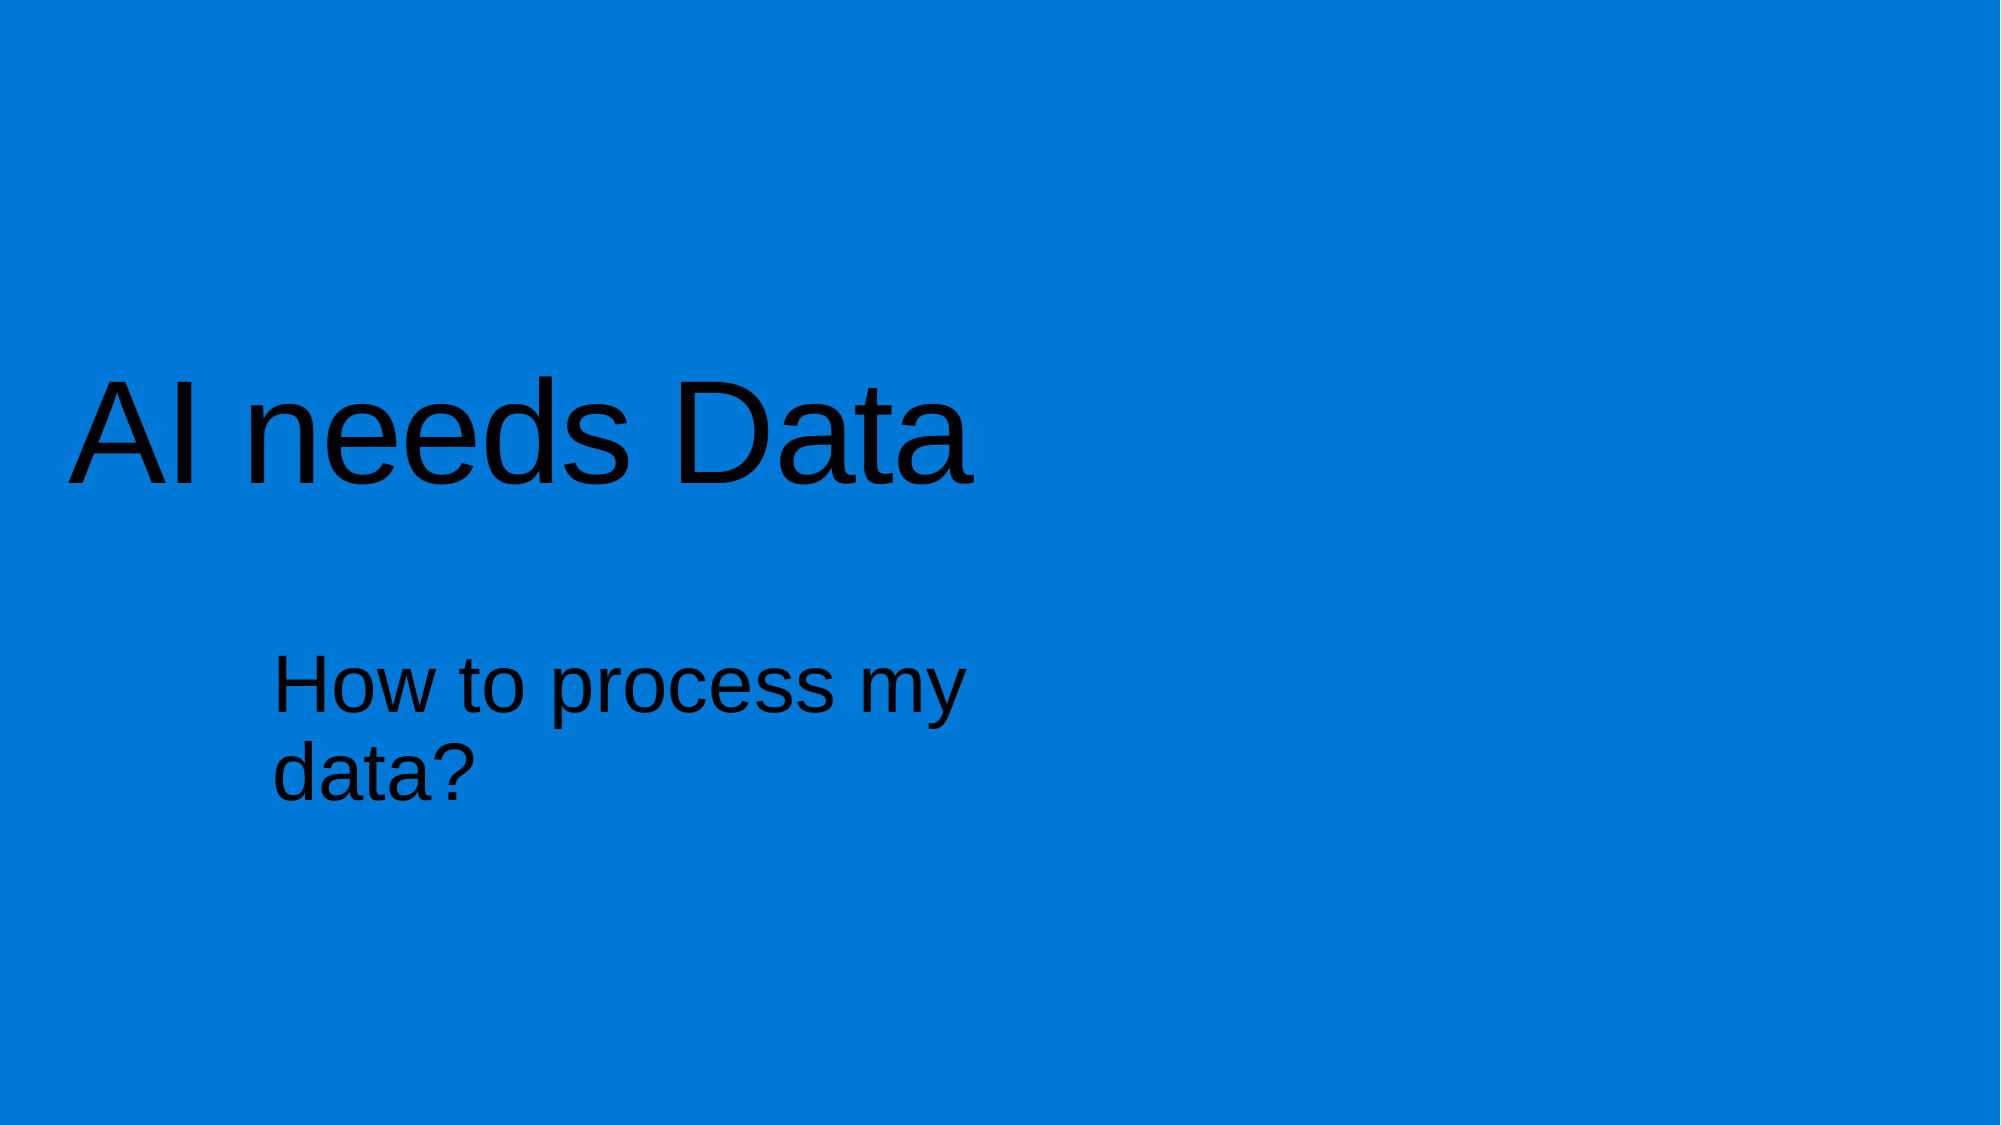

# AI needs Data
How to process my data?